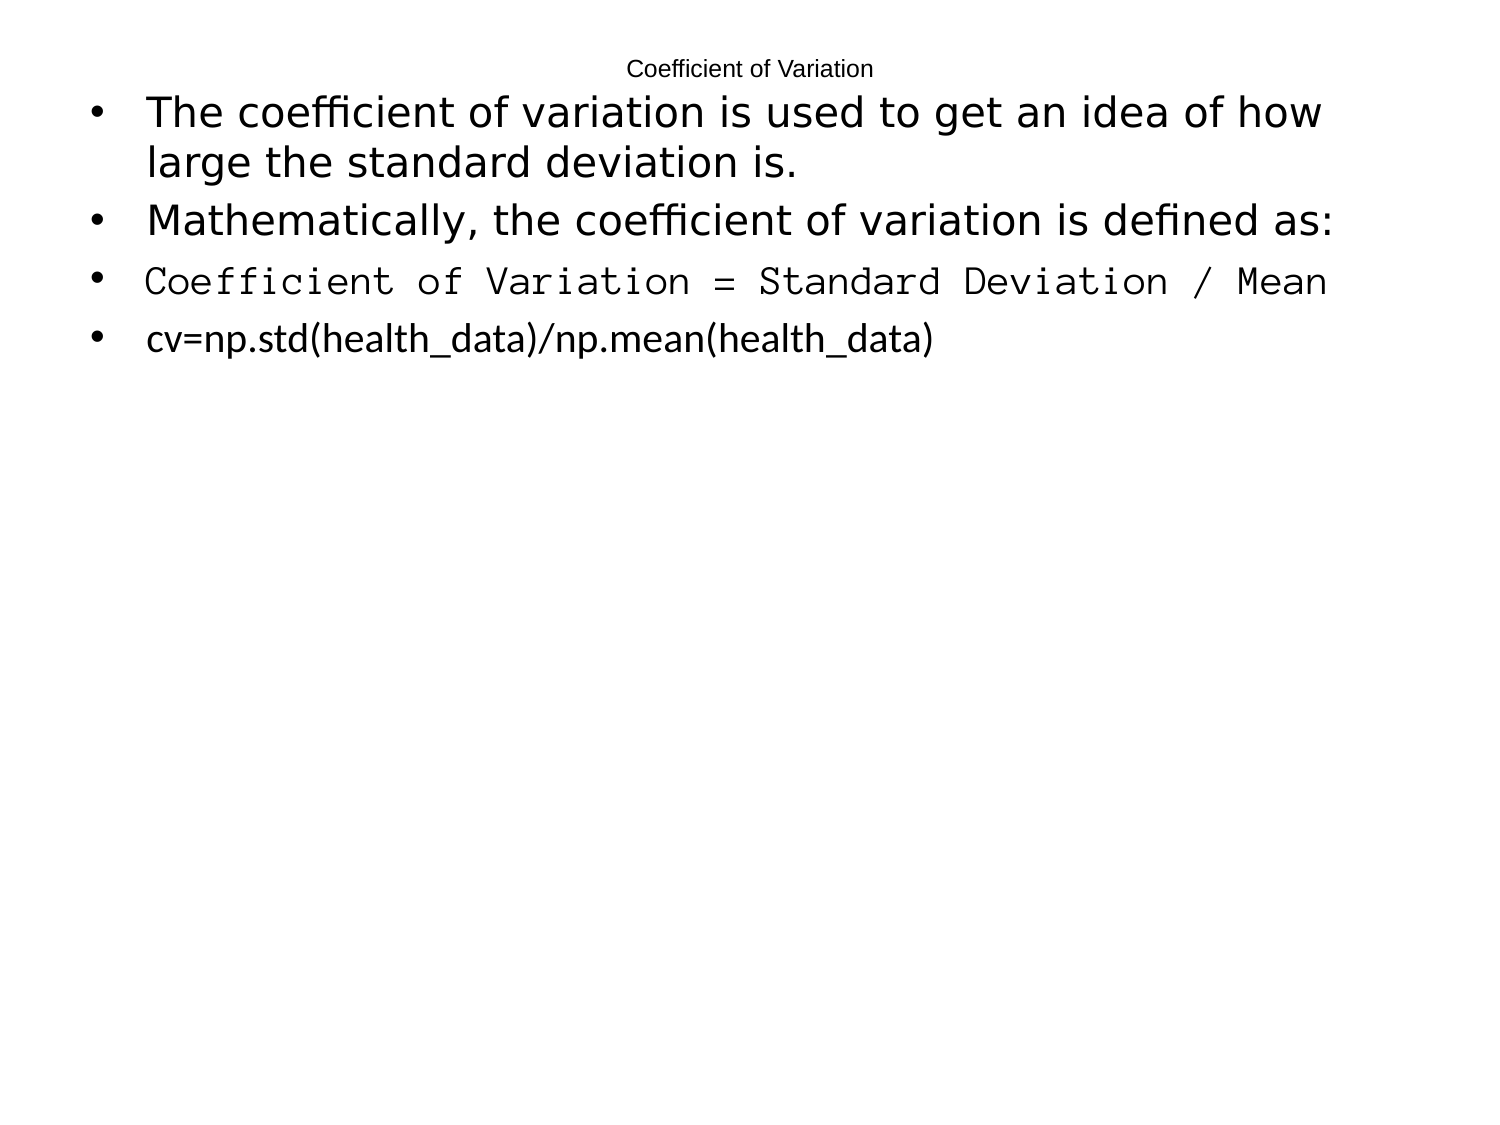

# Coefficient of Variation
The coefficient of variation is used to get an idea of how large the standard deviation is.
Mathematically, the coefficient of variation is defined as:
Coefficient of Variation = Standard Deviation / Mean
cv=np.std(health_data)/np.mean(health_data)